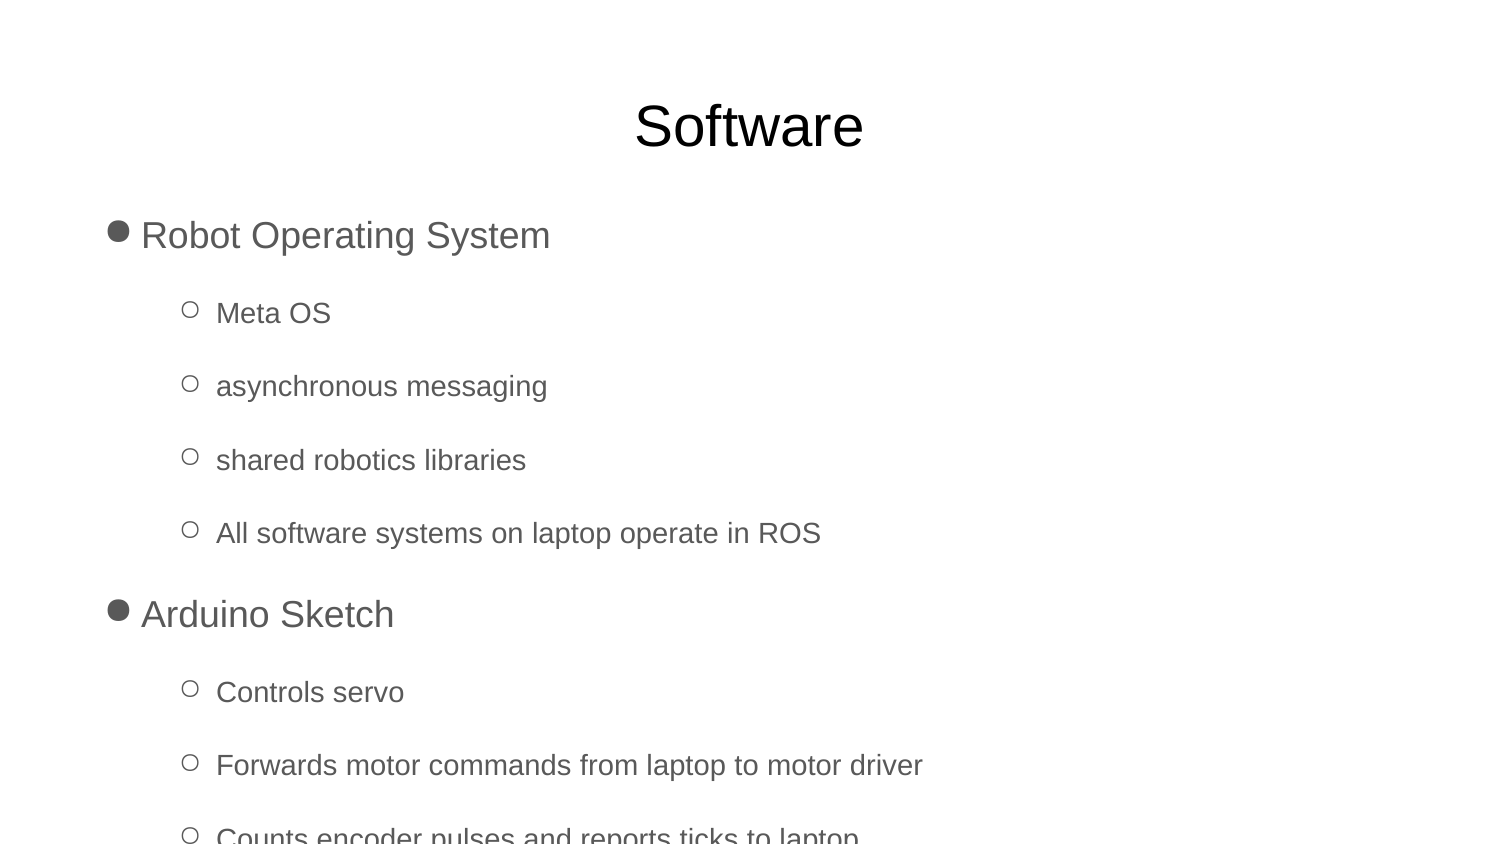

# Software
Robot Operating System
Meta OS
asynchronous messaging
shared robotics libraries
All software systems on laptop operate in ROS
Arduino Sketch
Controls servo
Forwards motor commands from laptop to motor driver
Counts encoder pulses and reports ticks to laptop
Android App
Publishes IMU data as ROS messages